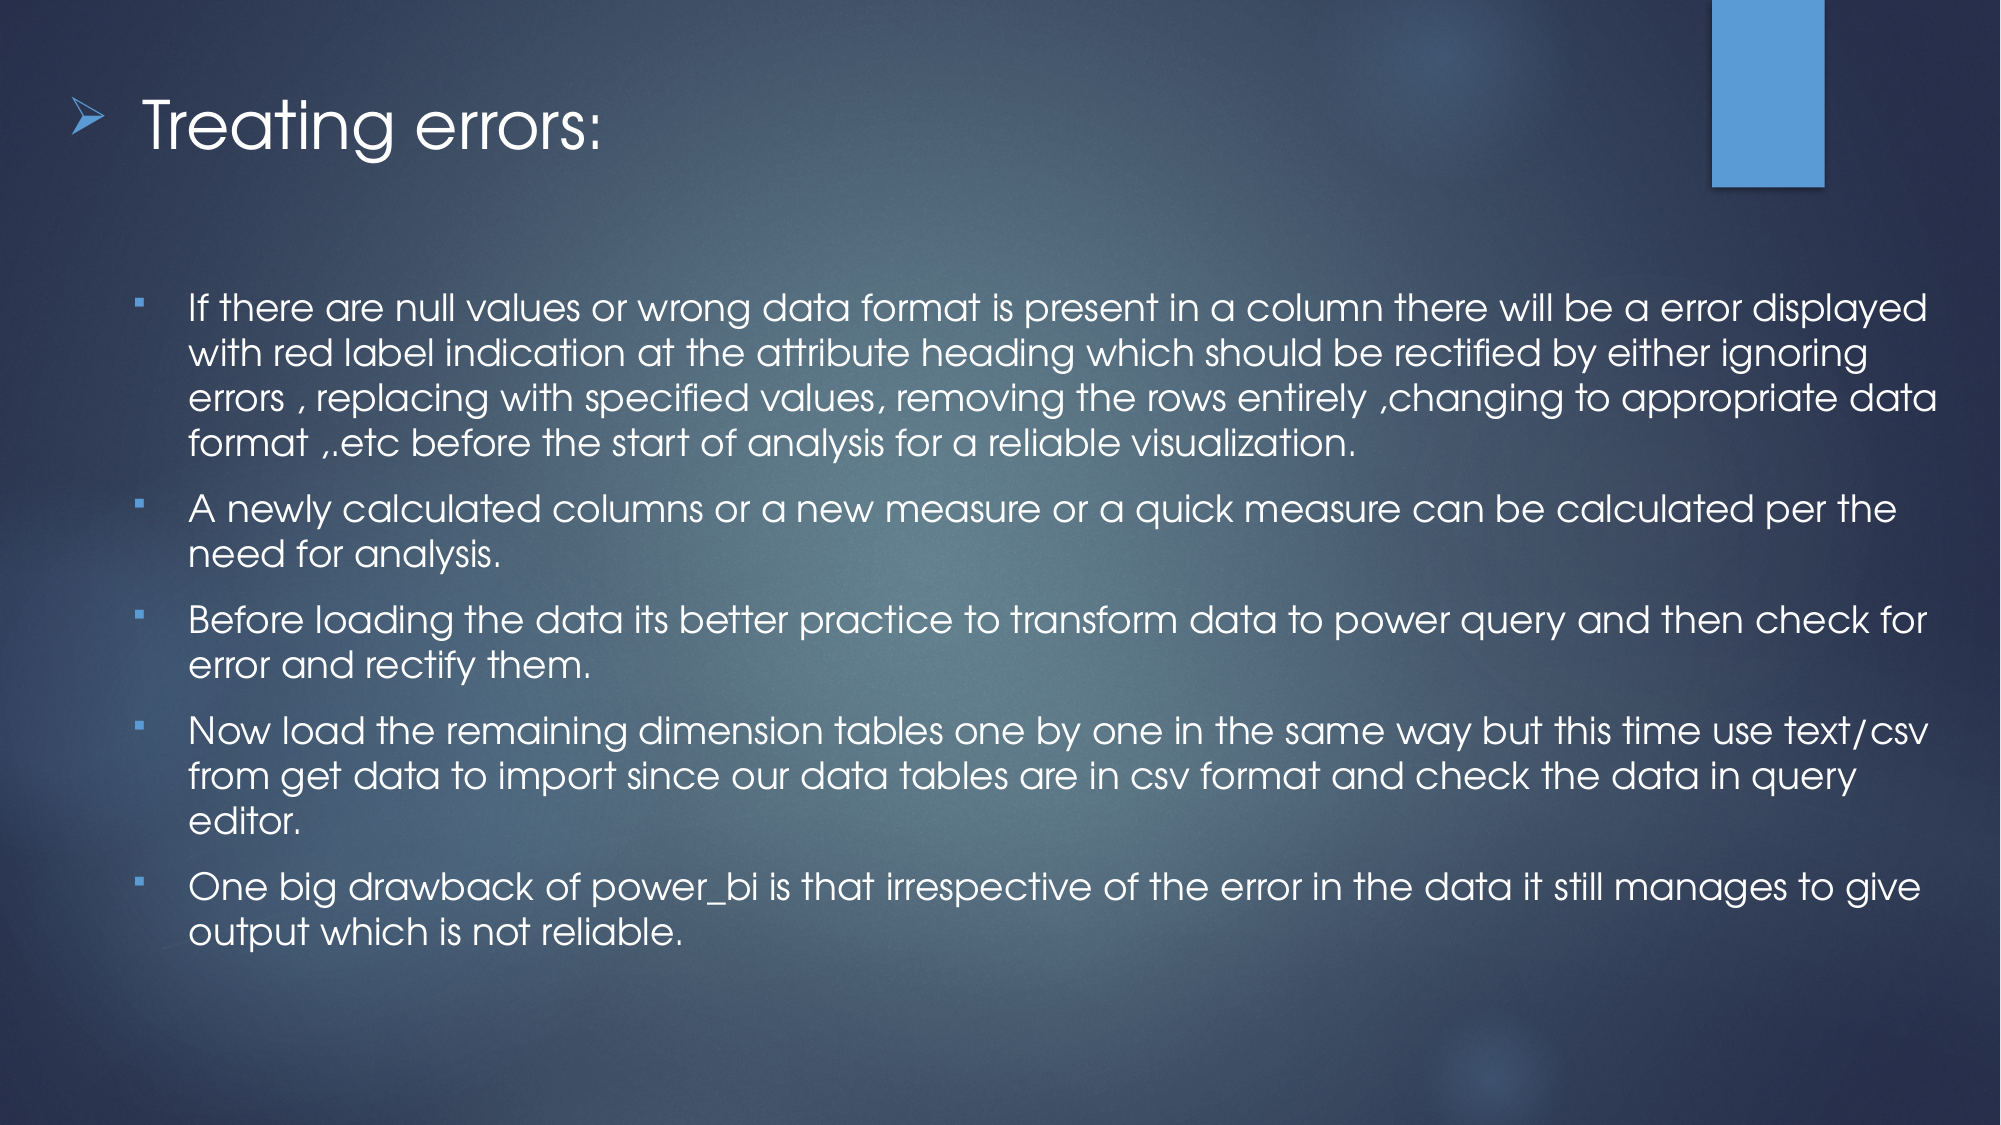

Treating errors:

If there are null values or wrong data format is present in a column there will be a error displayed with red label indication at the attribute heading which should be rectified by either ignoring errors , replacing with specified values, removing the rows entirely ,changing to appropriate data format ,.etc before the start of analysis for a reliable visualization.
A newly calculated columns or a new measure or a quick measure can be calculated per the need for analysis.
Before loading the data its better practice to transform data to power query and then check for error and rectify them.
Now load the remaining dimension tables one by one in the same way but this time use text/csv from get data to import since our data tables are in csv format and check the data in query editor.
One big drawback of power_bi is that irrespective of the error in the data it still manages to give output which is not reliable.